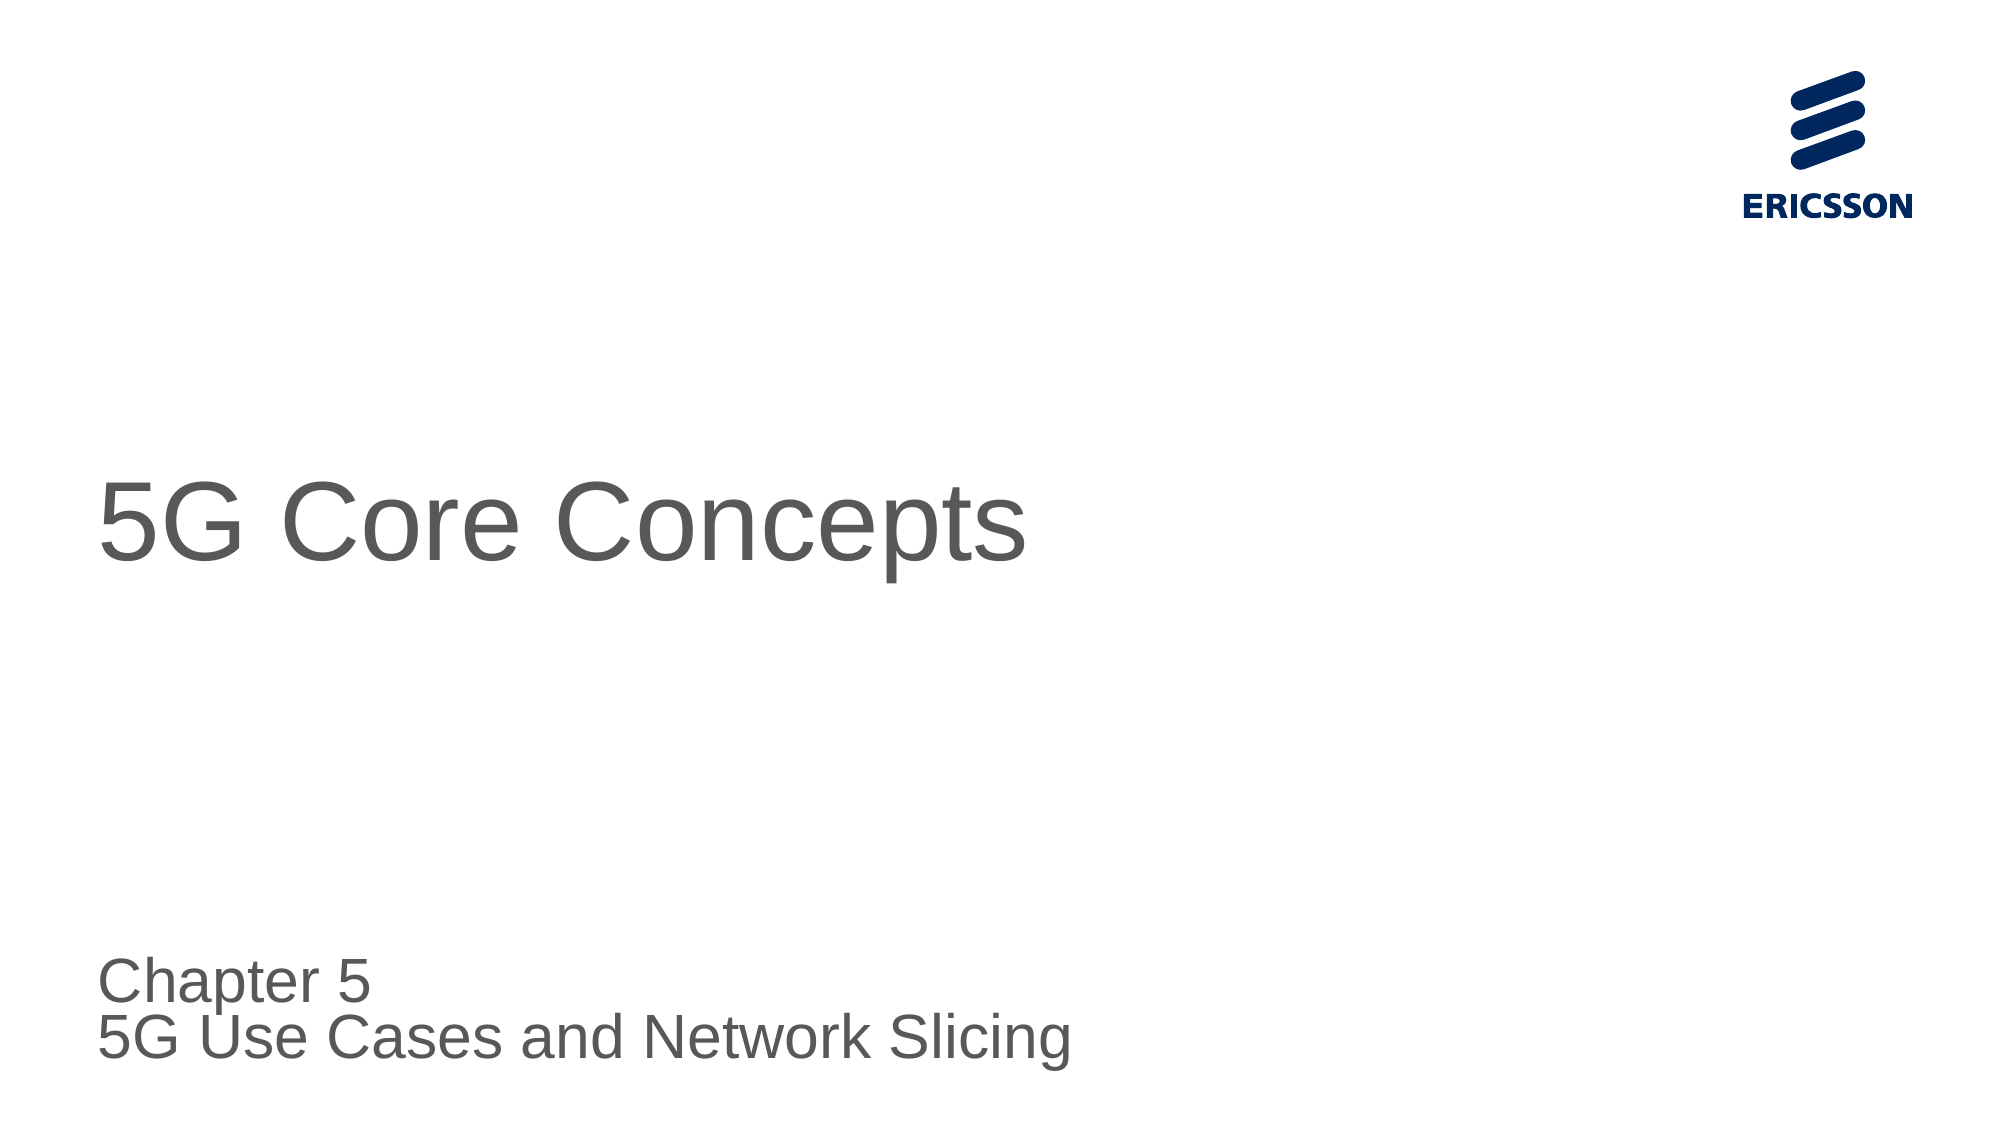

# 5G Core Concepts
Chapter 5
5G Use Cases and Network Slicing